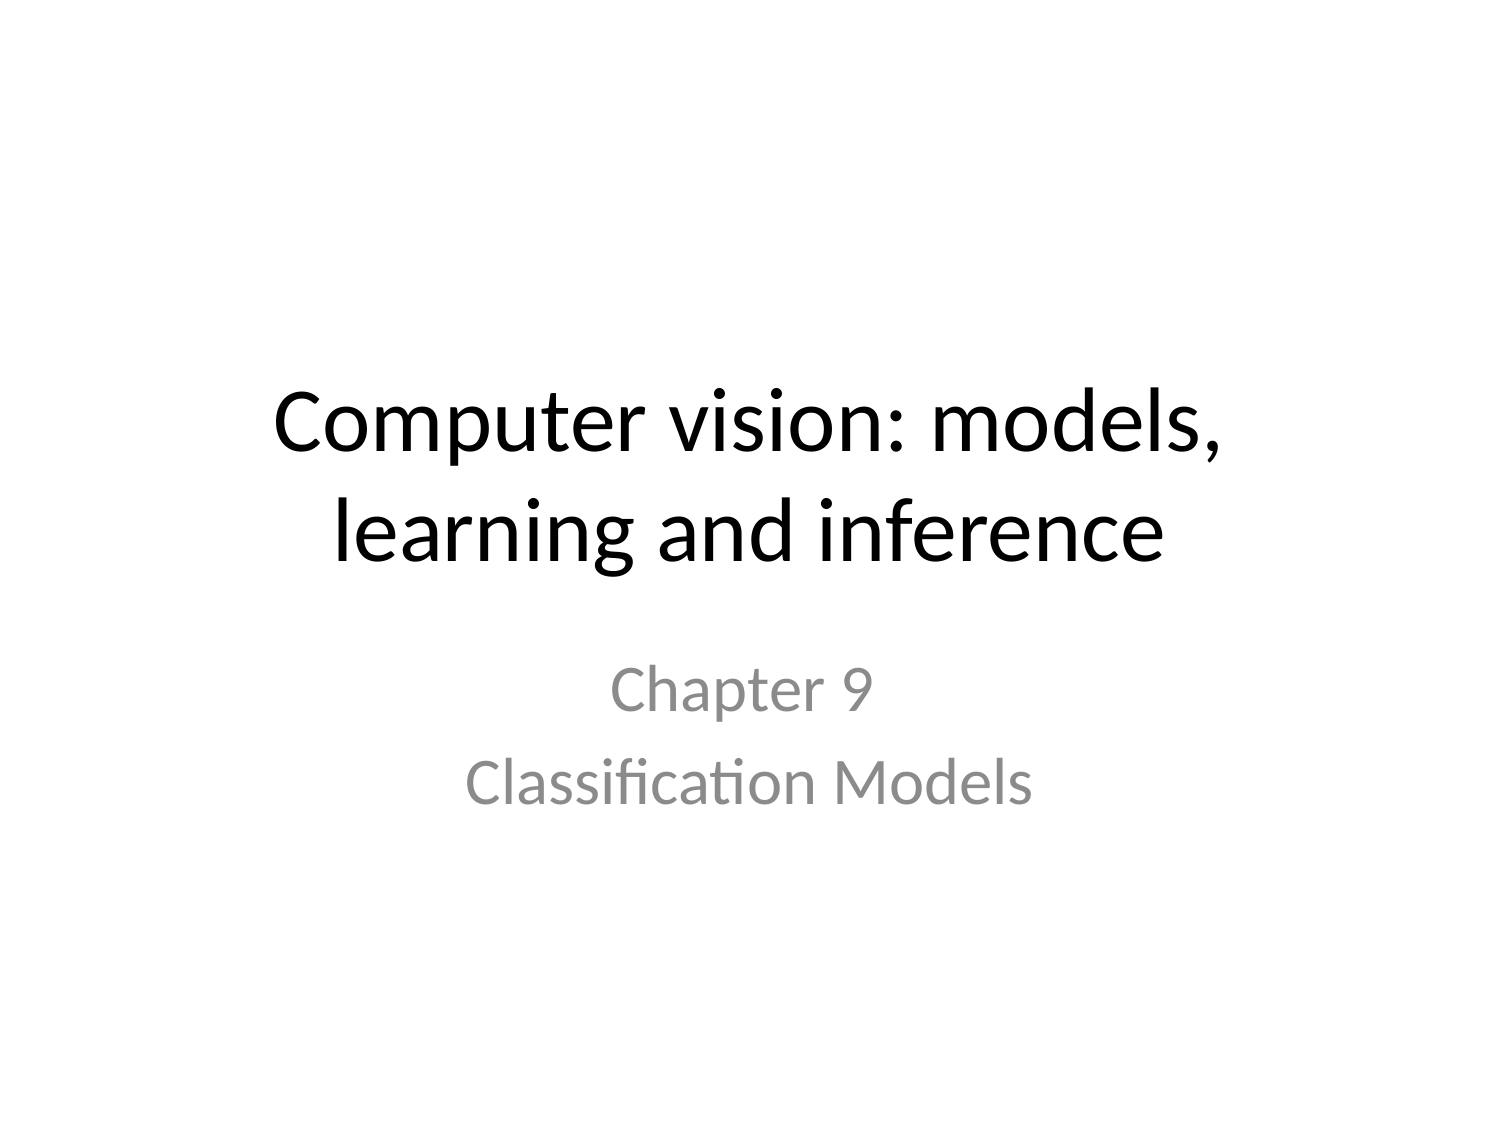

# Computer vision: models, learning and inference
Chapter 9
Classification Models